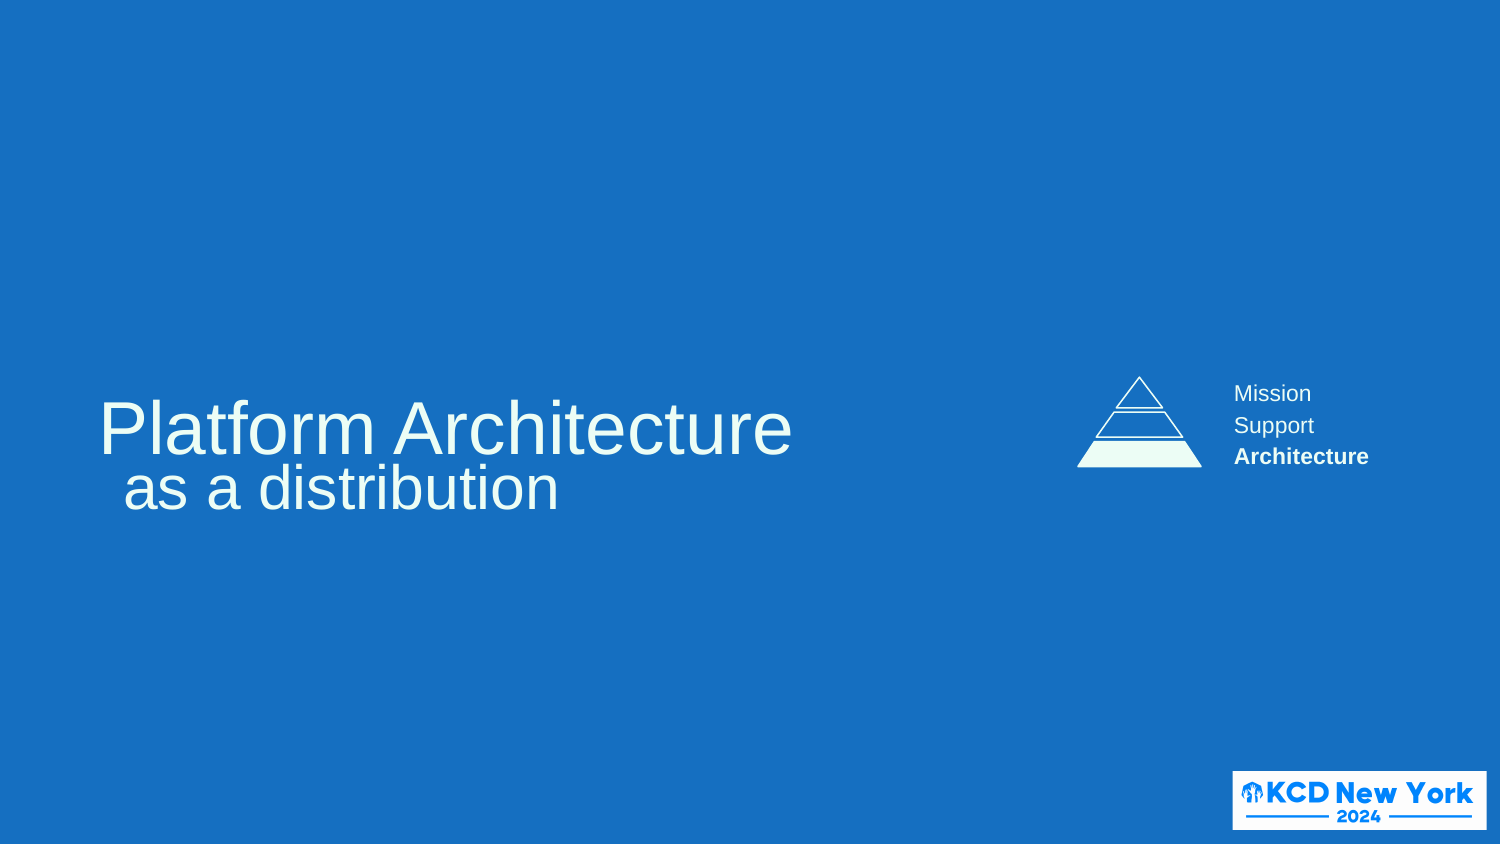

Mission
Support
Architecture
Platform Architecture
as a distribution